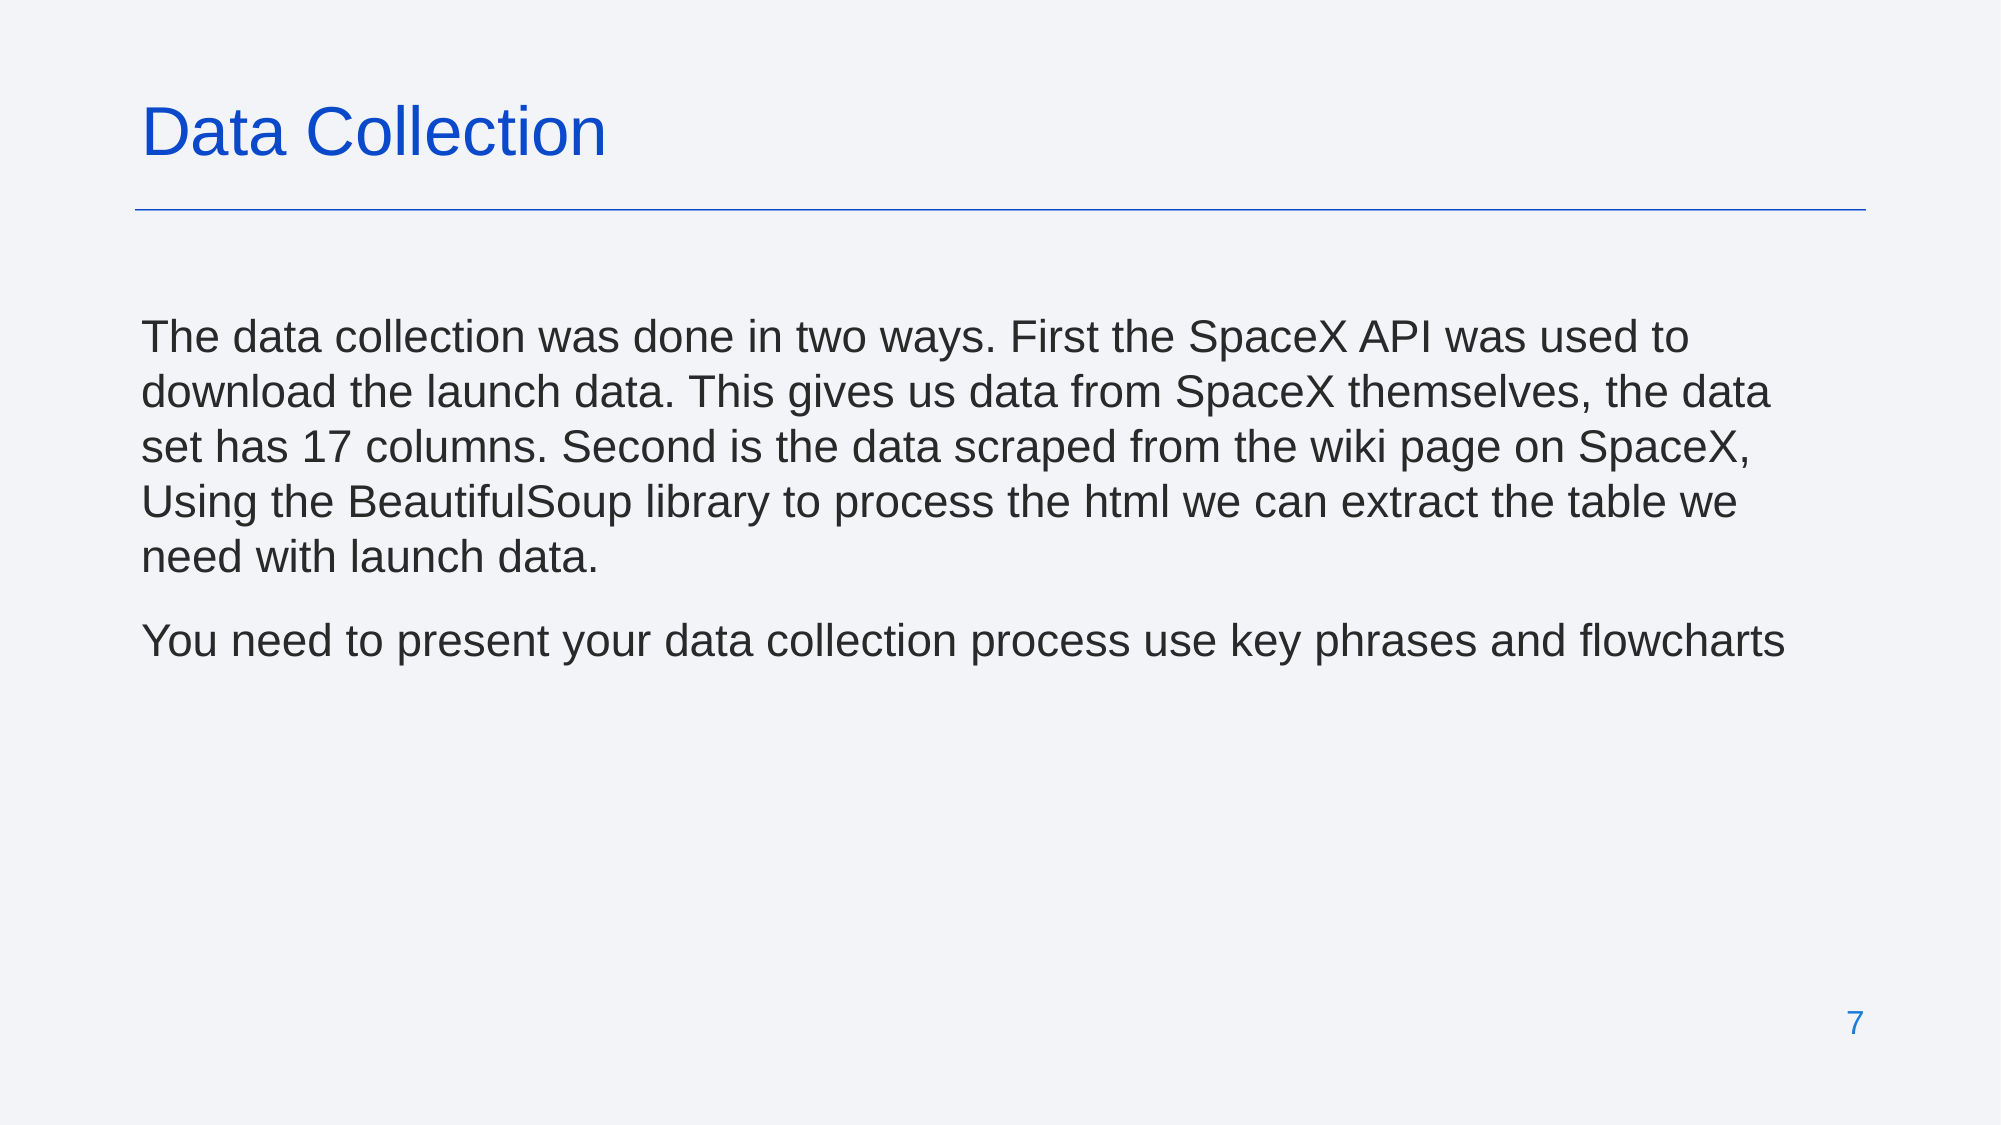

Data Collection
The data collection was done in two ways. First the SpaceX API was used to download the launch data. This gives us data from SpaceX themselves, the data set has 17 columns. Second is the data scraped from the wiki page on SpaceX, Using the BeautifulSoup library to process the html we can extract the table we need with launch data.
You need to present your data collection process use key phrases and flowcharts

7